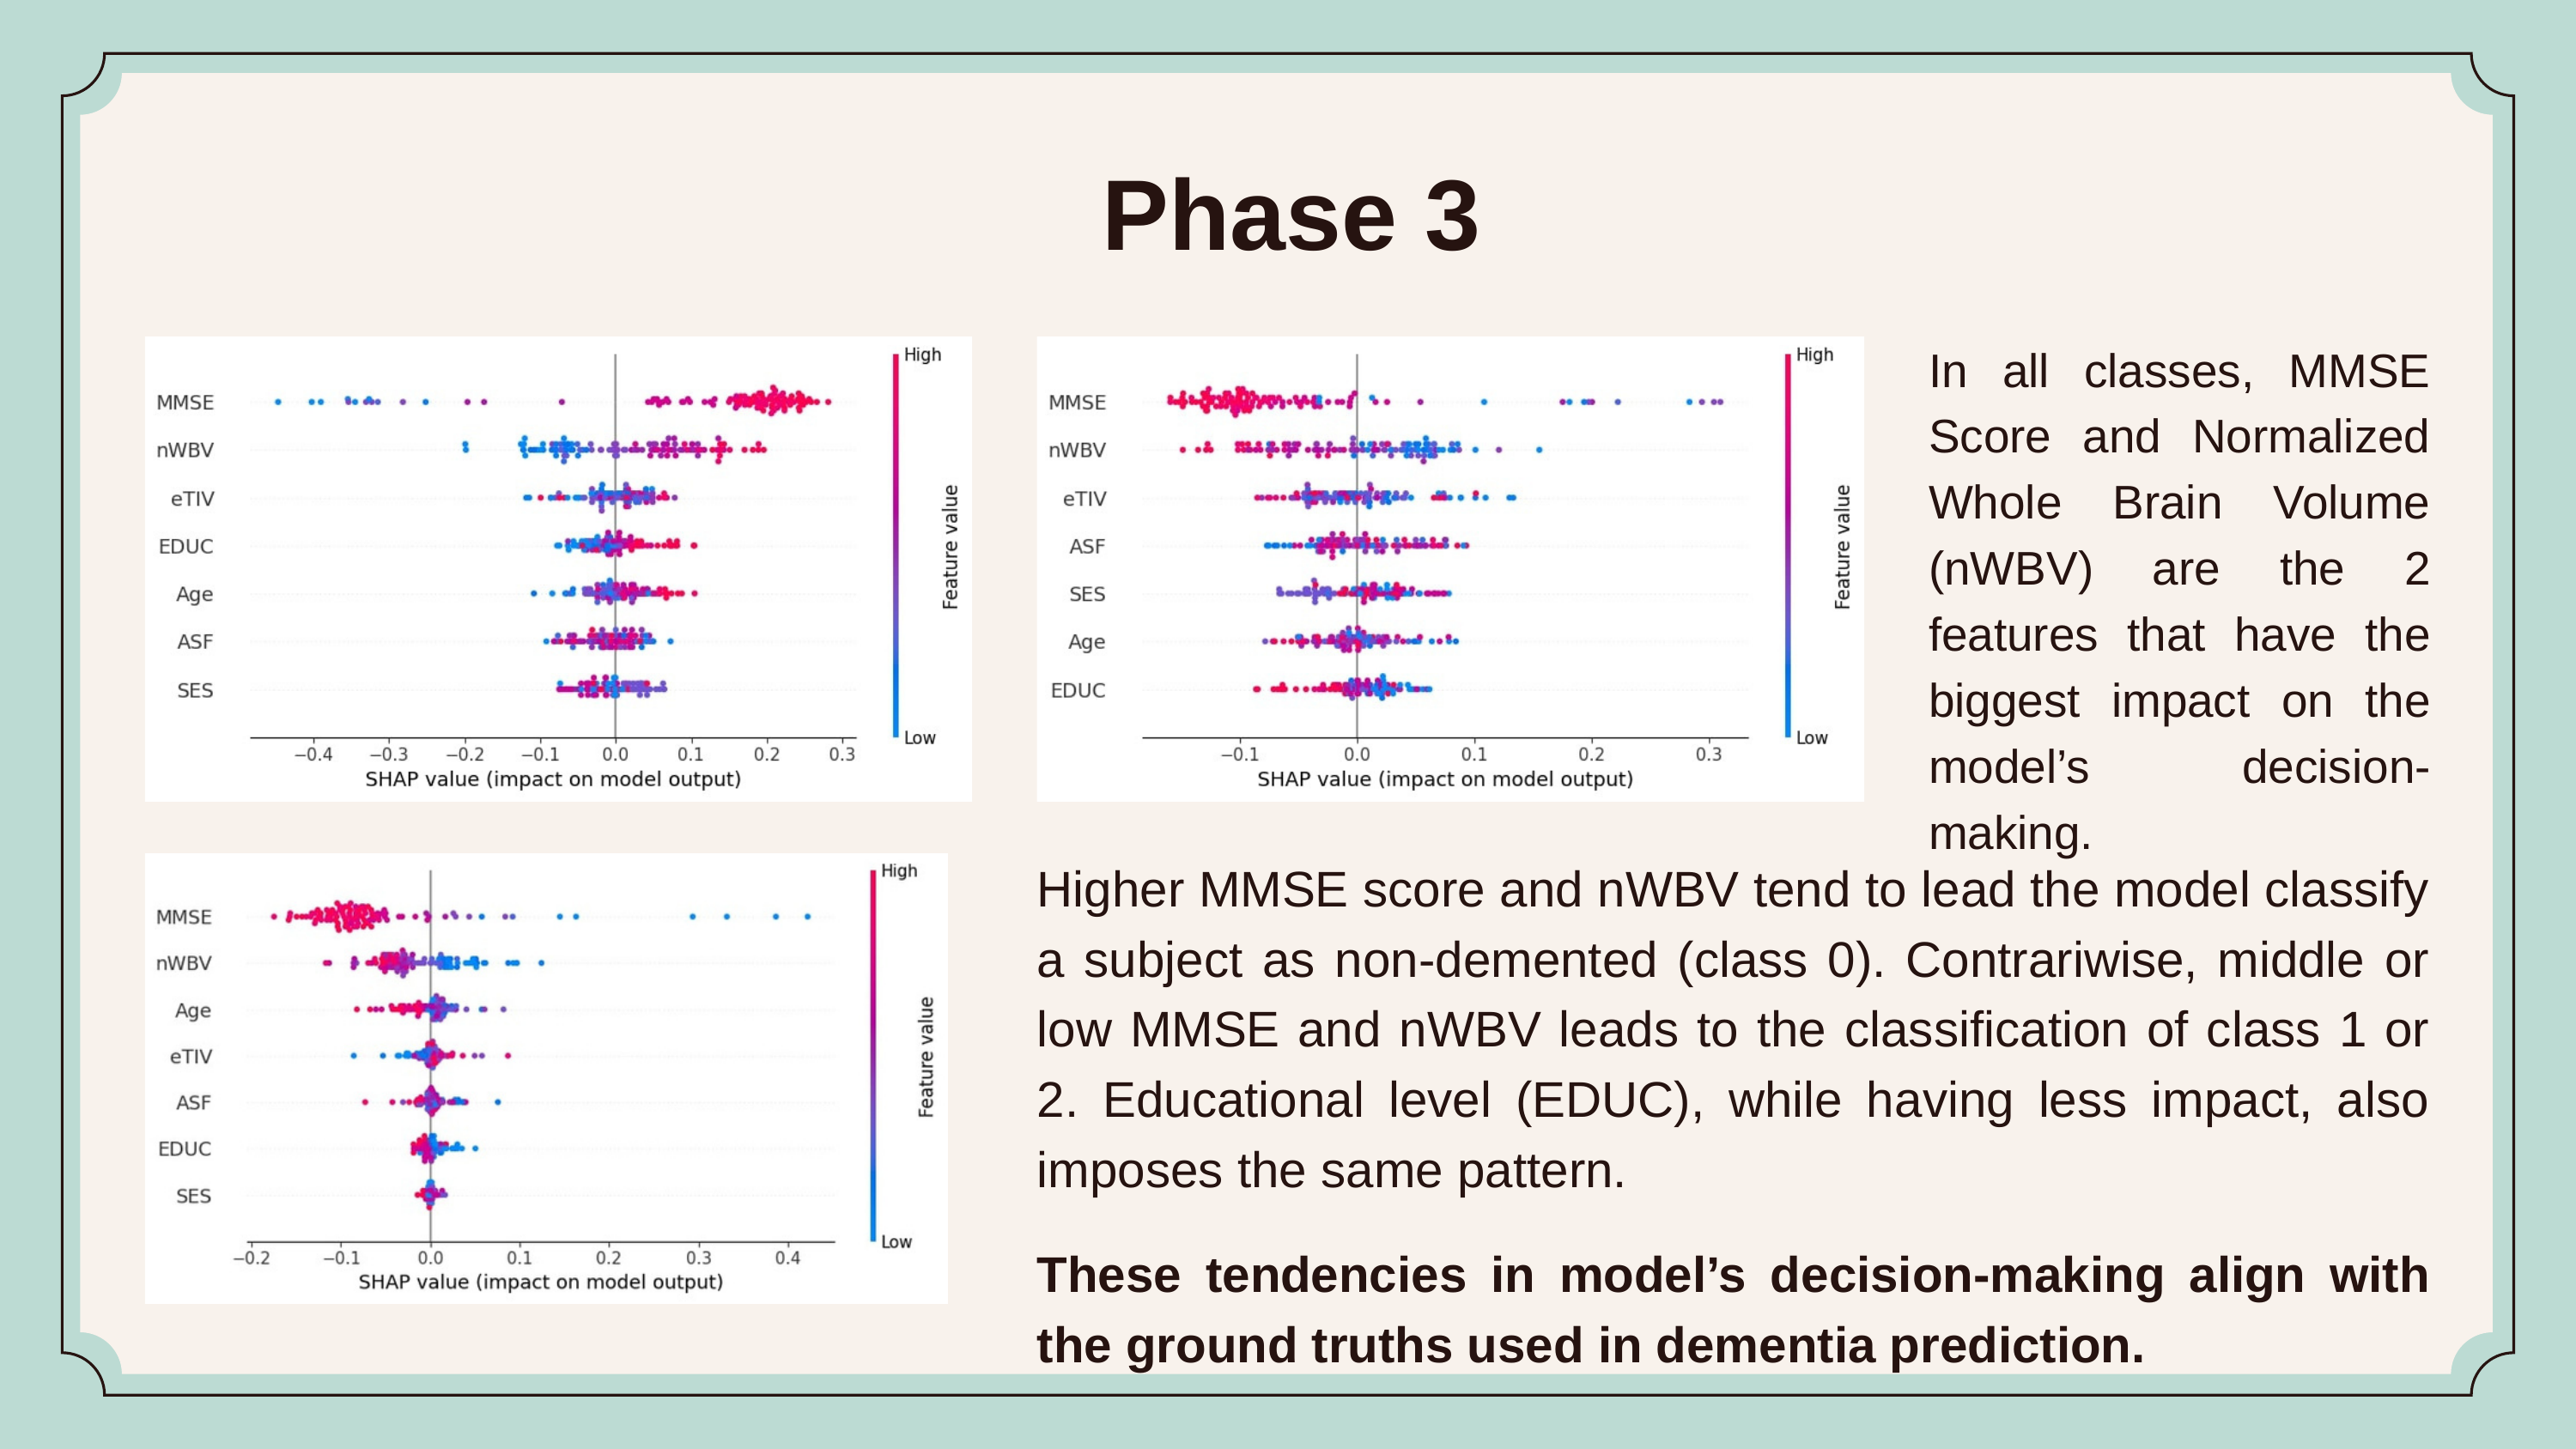

Phase 3
In all classes, MMSE Score and Normalized Whole Brain Volume (nWBV) are the 2 features that have the biggest impact on the model’s decision-making.

Higher MMSE score and nWBV tend to lead the model classify a subject as non-demented (class 0). Contrariwise, middle or low MMSE and nWBV leads to the classification of class 1 or 2. Educational level (EDUC), while having less impact, also imposes the same pattern.

These tendencies in model’s decision-making align with the ground truths used in dementia prediction.